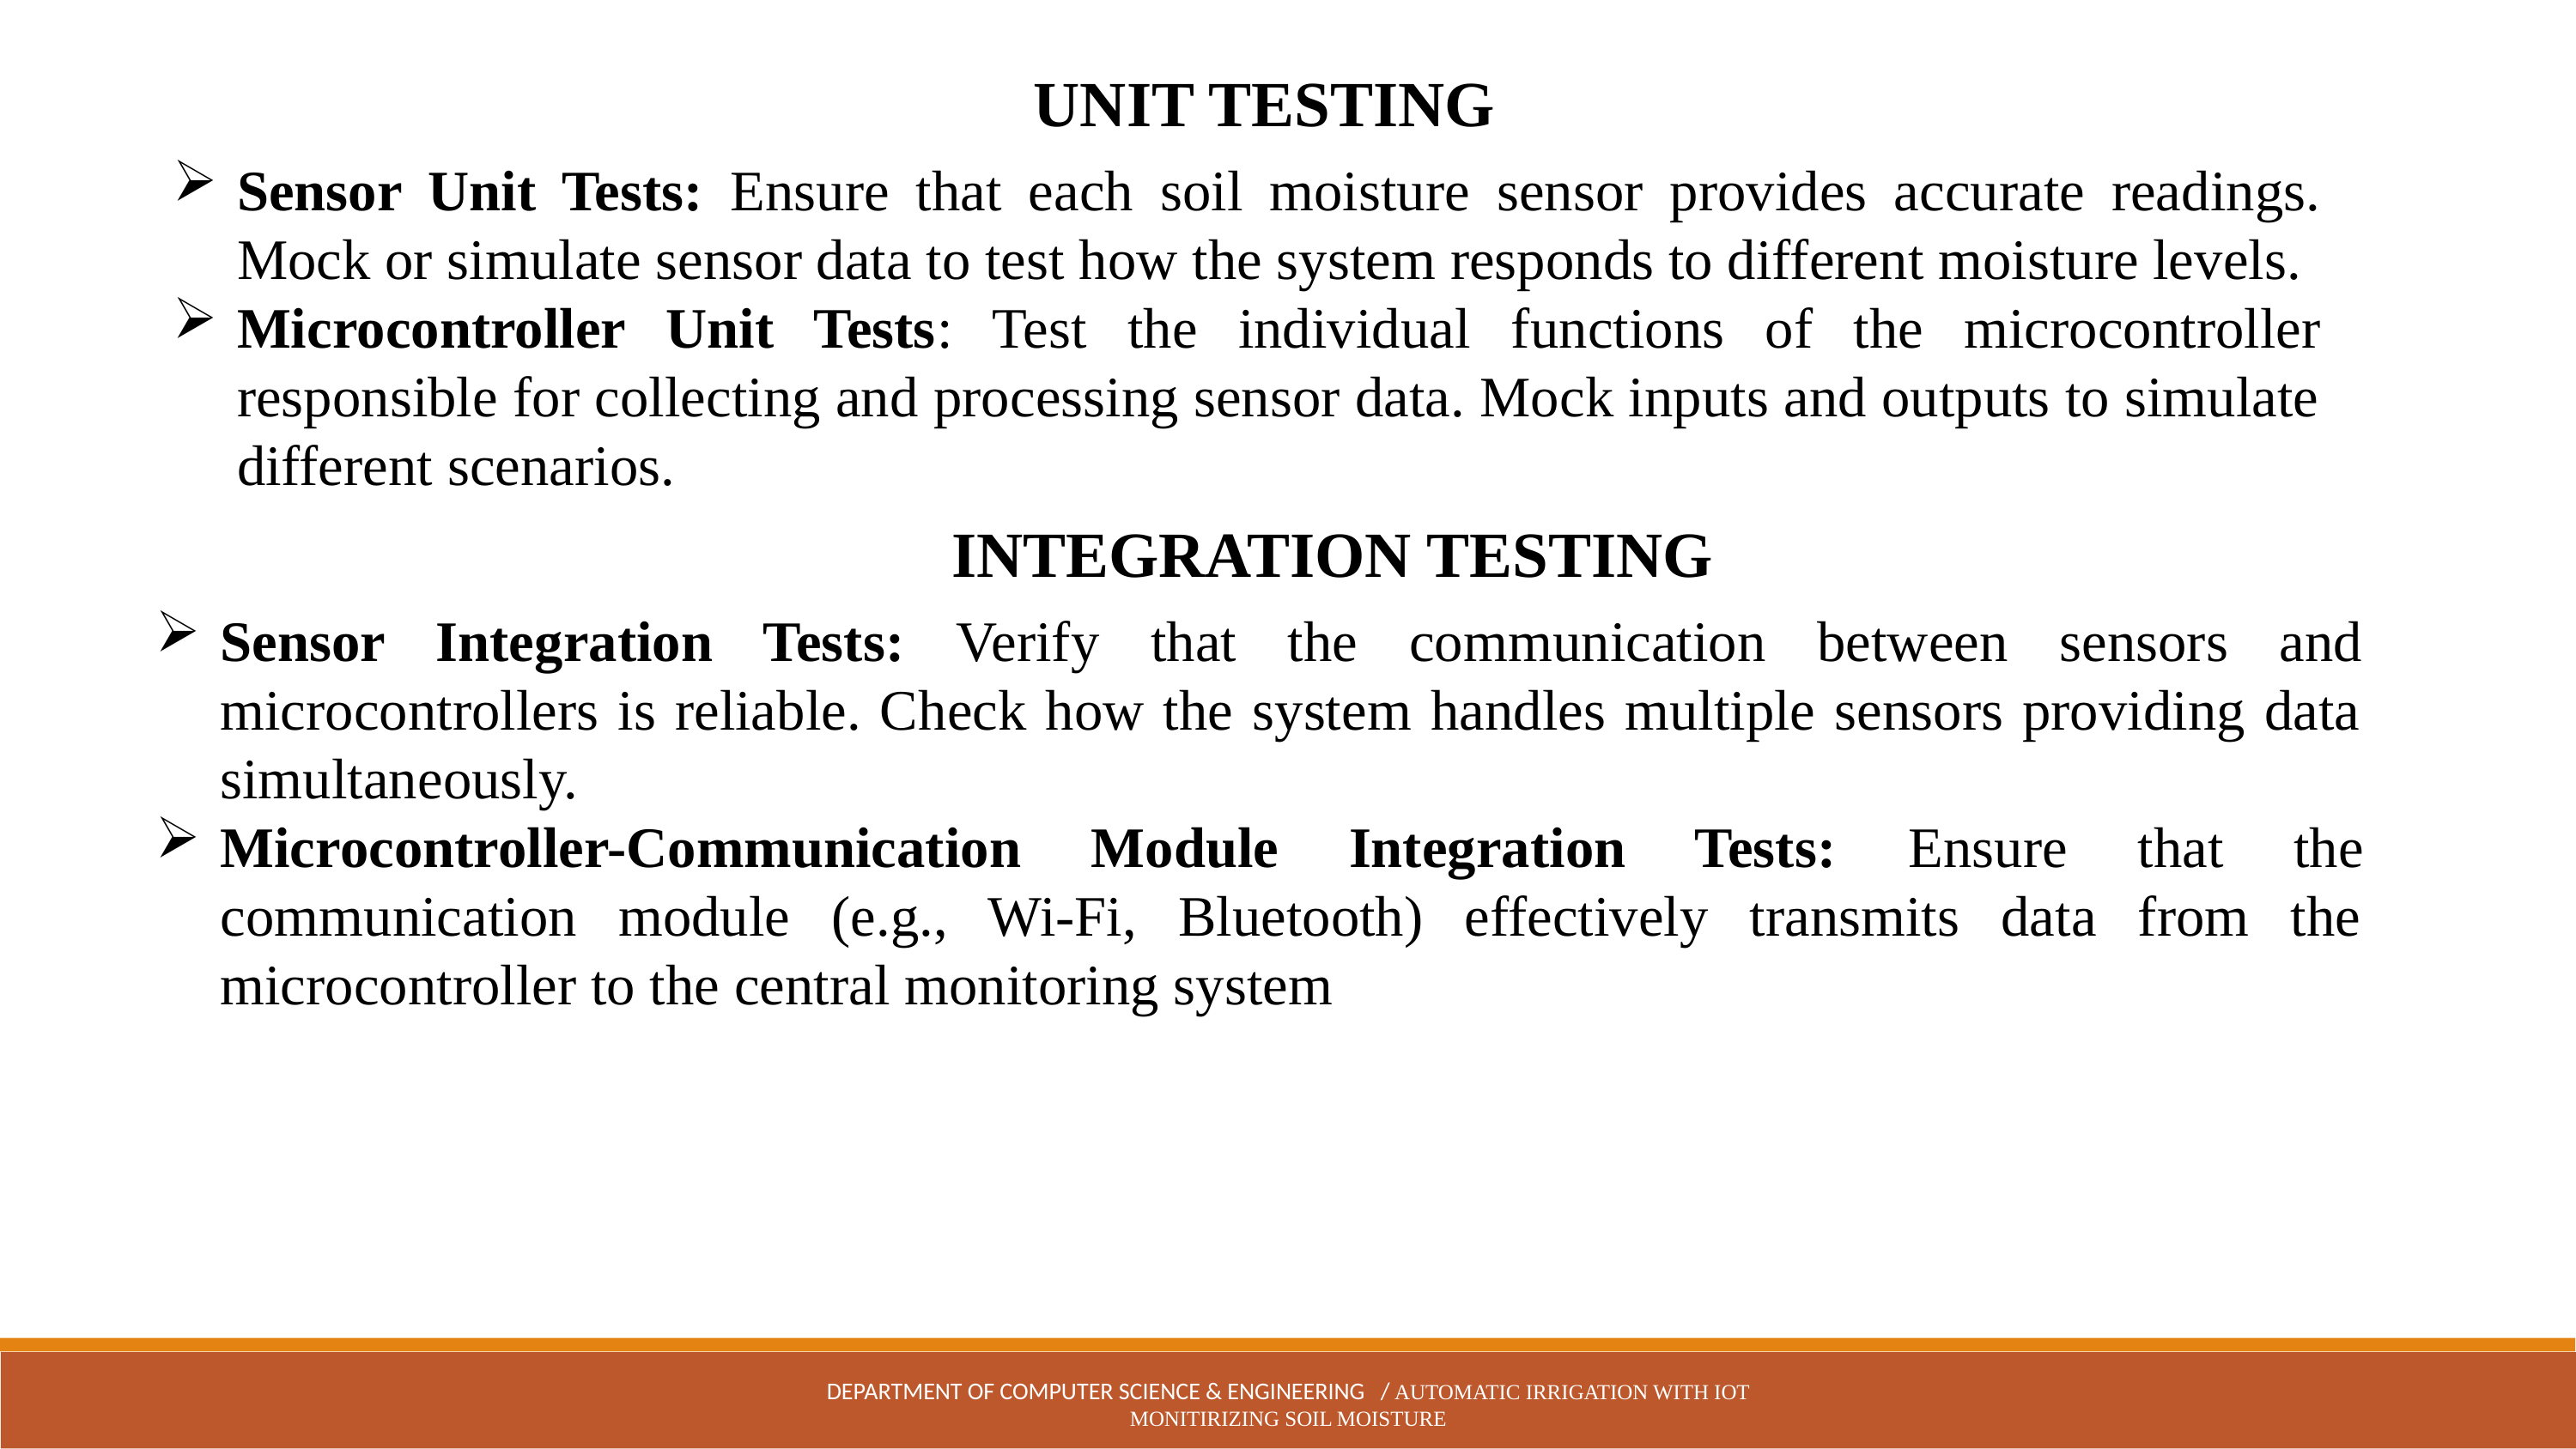

UNIT TESTING
Sensor Unit Tests: Ensure that each soil moisture sensor provides accurate readings. Mock or simulate sensor data to test how the system responds to different moisture levels.
Microcontroller Unit Tests: Test the individual functions of the microcontroller responsible for collecting and processing sensor data. Mock inputs and outputs to simulate different scenarios.
INTEGRATION TESTING
Sensor Integration Tests: Verify that the communication between sensors and microcontrollers is reliable. Check how the system handles multiple sensors providing data simultaneously.
Microcontroller-Communication Module Integration Tests: Ensure that the communication module (e.g., Wi-Fi, Bluetooth) effectively transmits data from the microcontroller to the central monitoring system

DEPARTMENT OF COMPUTER SCIENCE & ENGINEERING   / AUTOMATIC IRRIGATION WITH IOT MONITIRIZING SOIL MOISTURE
26